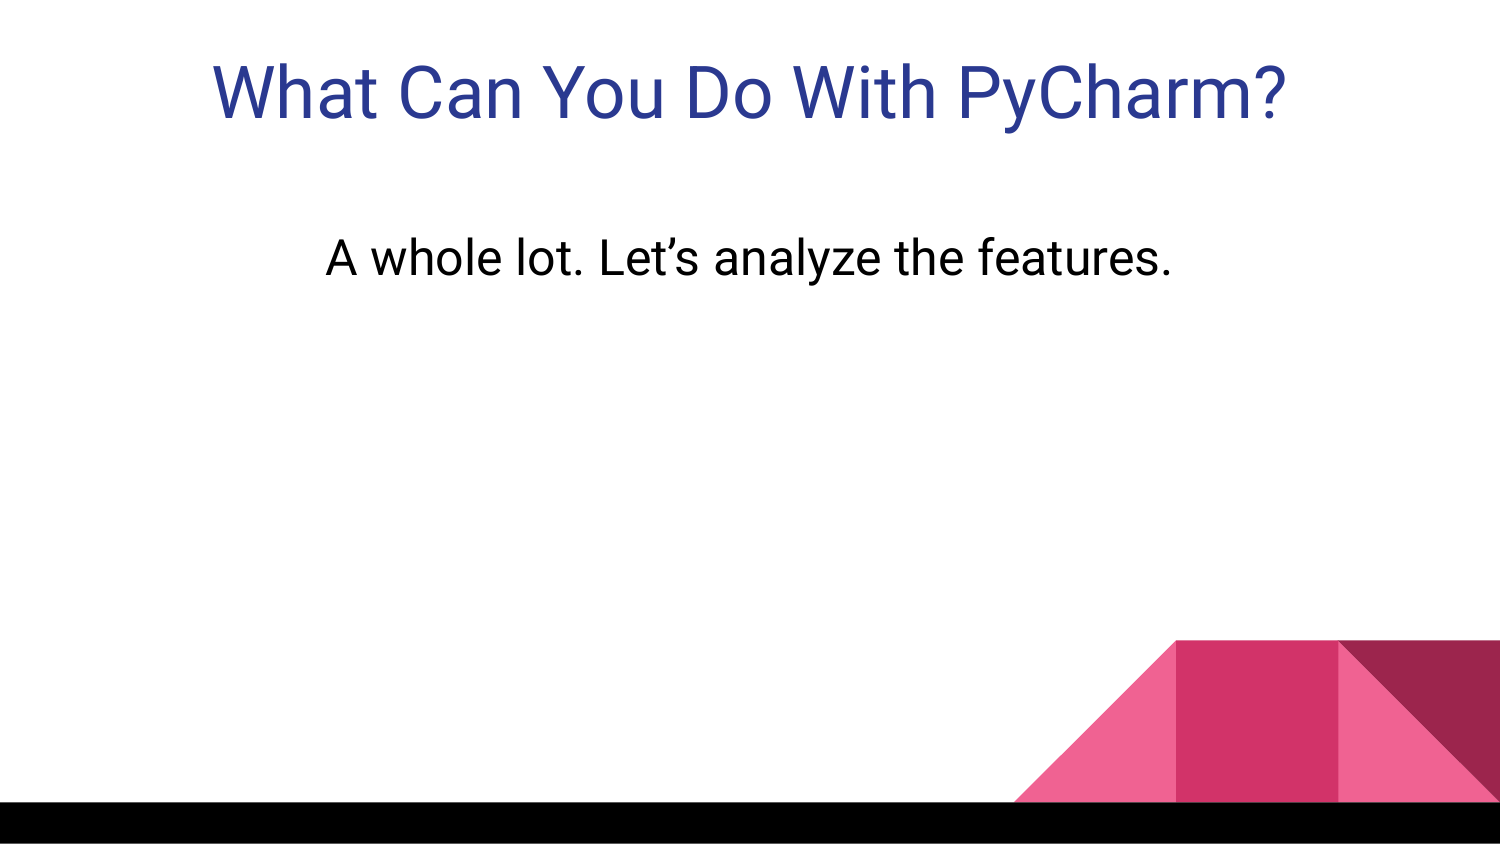

What Can You Do With PyCharm?
A whole lot. Let’s analyze the features.